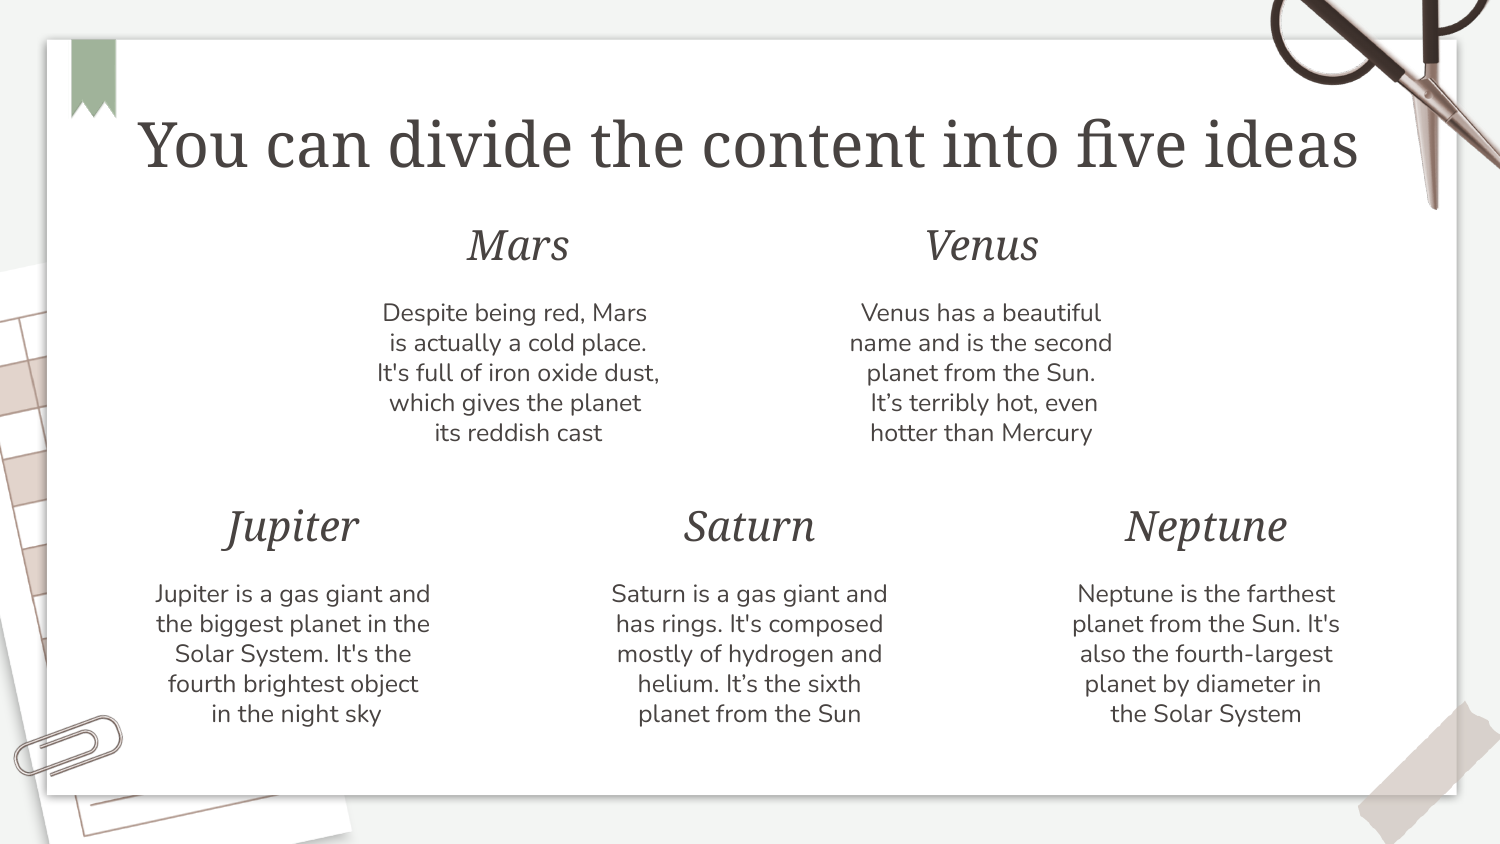

# You can divide the content into five ideas
Mars
Venus
Despite being red, Mars
 is actually a cold place.
It's full of iron oxide dust, which gives the planet
its reddish cast

Venus has a beautiful name and is the second planet from the Sun.
 It’s terribly hot, even hotter than Mercury

Jupiter
Saturn
Neptune
Jupiter is a gas giant and the biggest planet in the Solar System. It's the fourth brightest object
 in the night sky

Saturn is a gas giant and has rings. It's composed mostly of hydrogen and helium. It’s the sixth planet from the Sun

Neptune is the farthest planet from the Sun. It's also the fourth-largest planet by diameter in
the Solar System